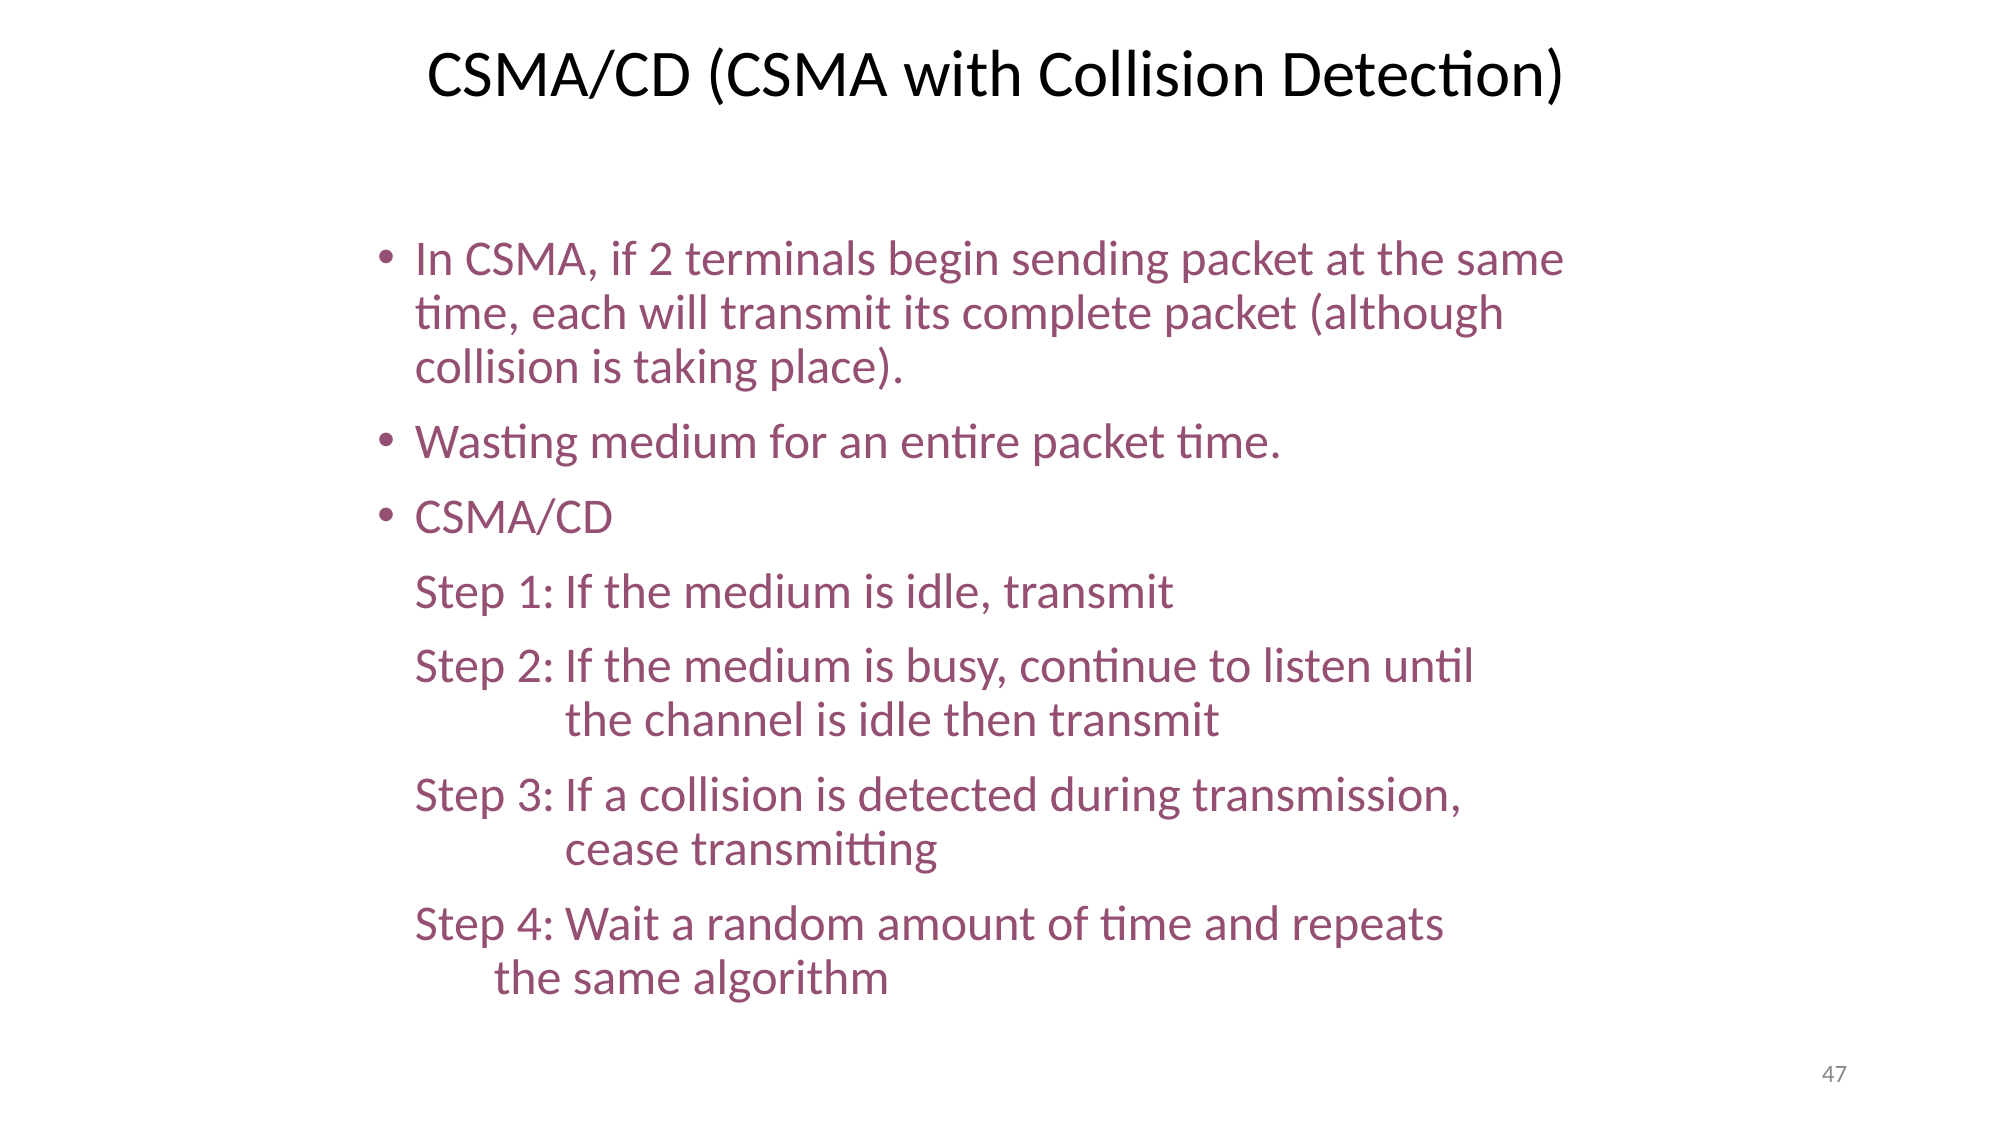

# CSMA/CD (CSMA with Collision Detection)
In CSMA, if 2 terminals begin sending packet at the same time, each will transmit its complete packet (although collision is taking place).
Wasting medium for an entire packet time.
CSMA/CD
	Step 1:	If the medium is idle, transmit
	Step 2:	If the medium is busy, continue to listen until 		the channel is idle then transmit
	Step 3:	If a collision is detected during transmission, 		cease transmitting
	Step 4:	Wait a random amount of time and repeats 		             the same algorithm
47